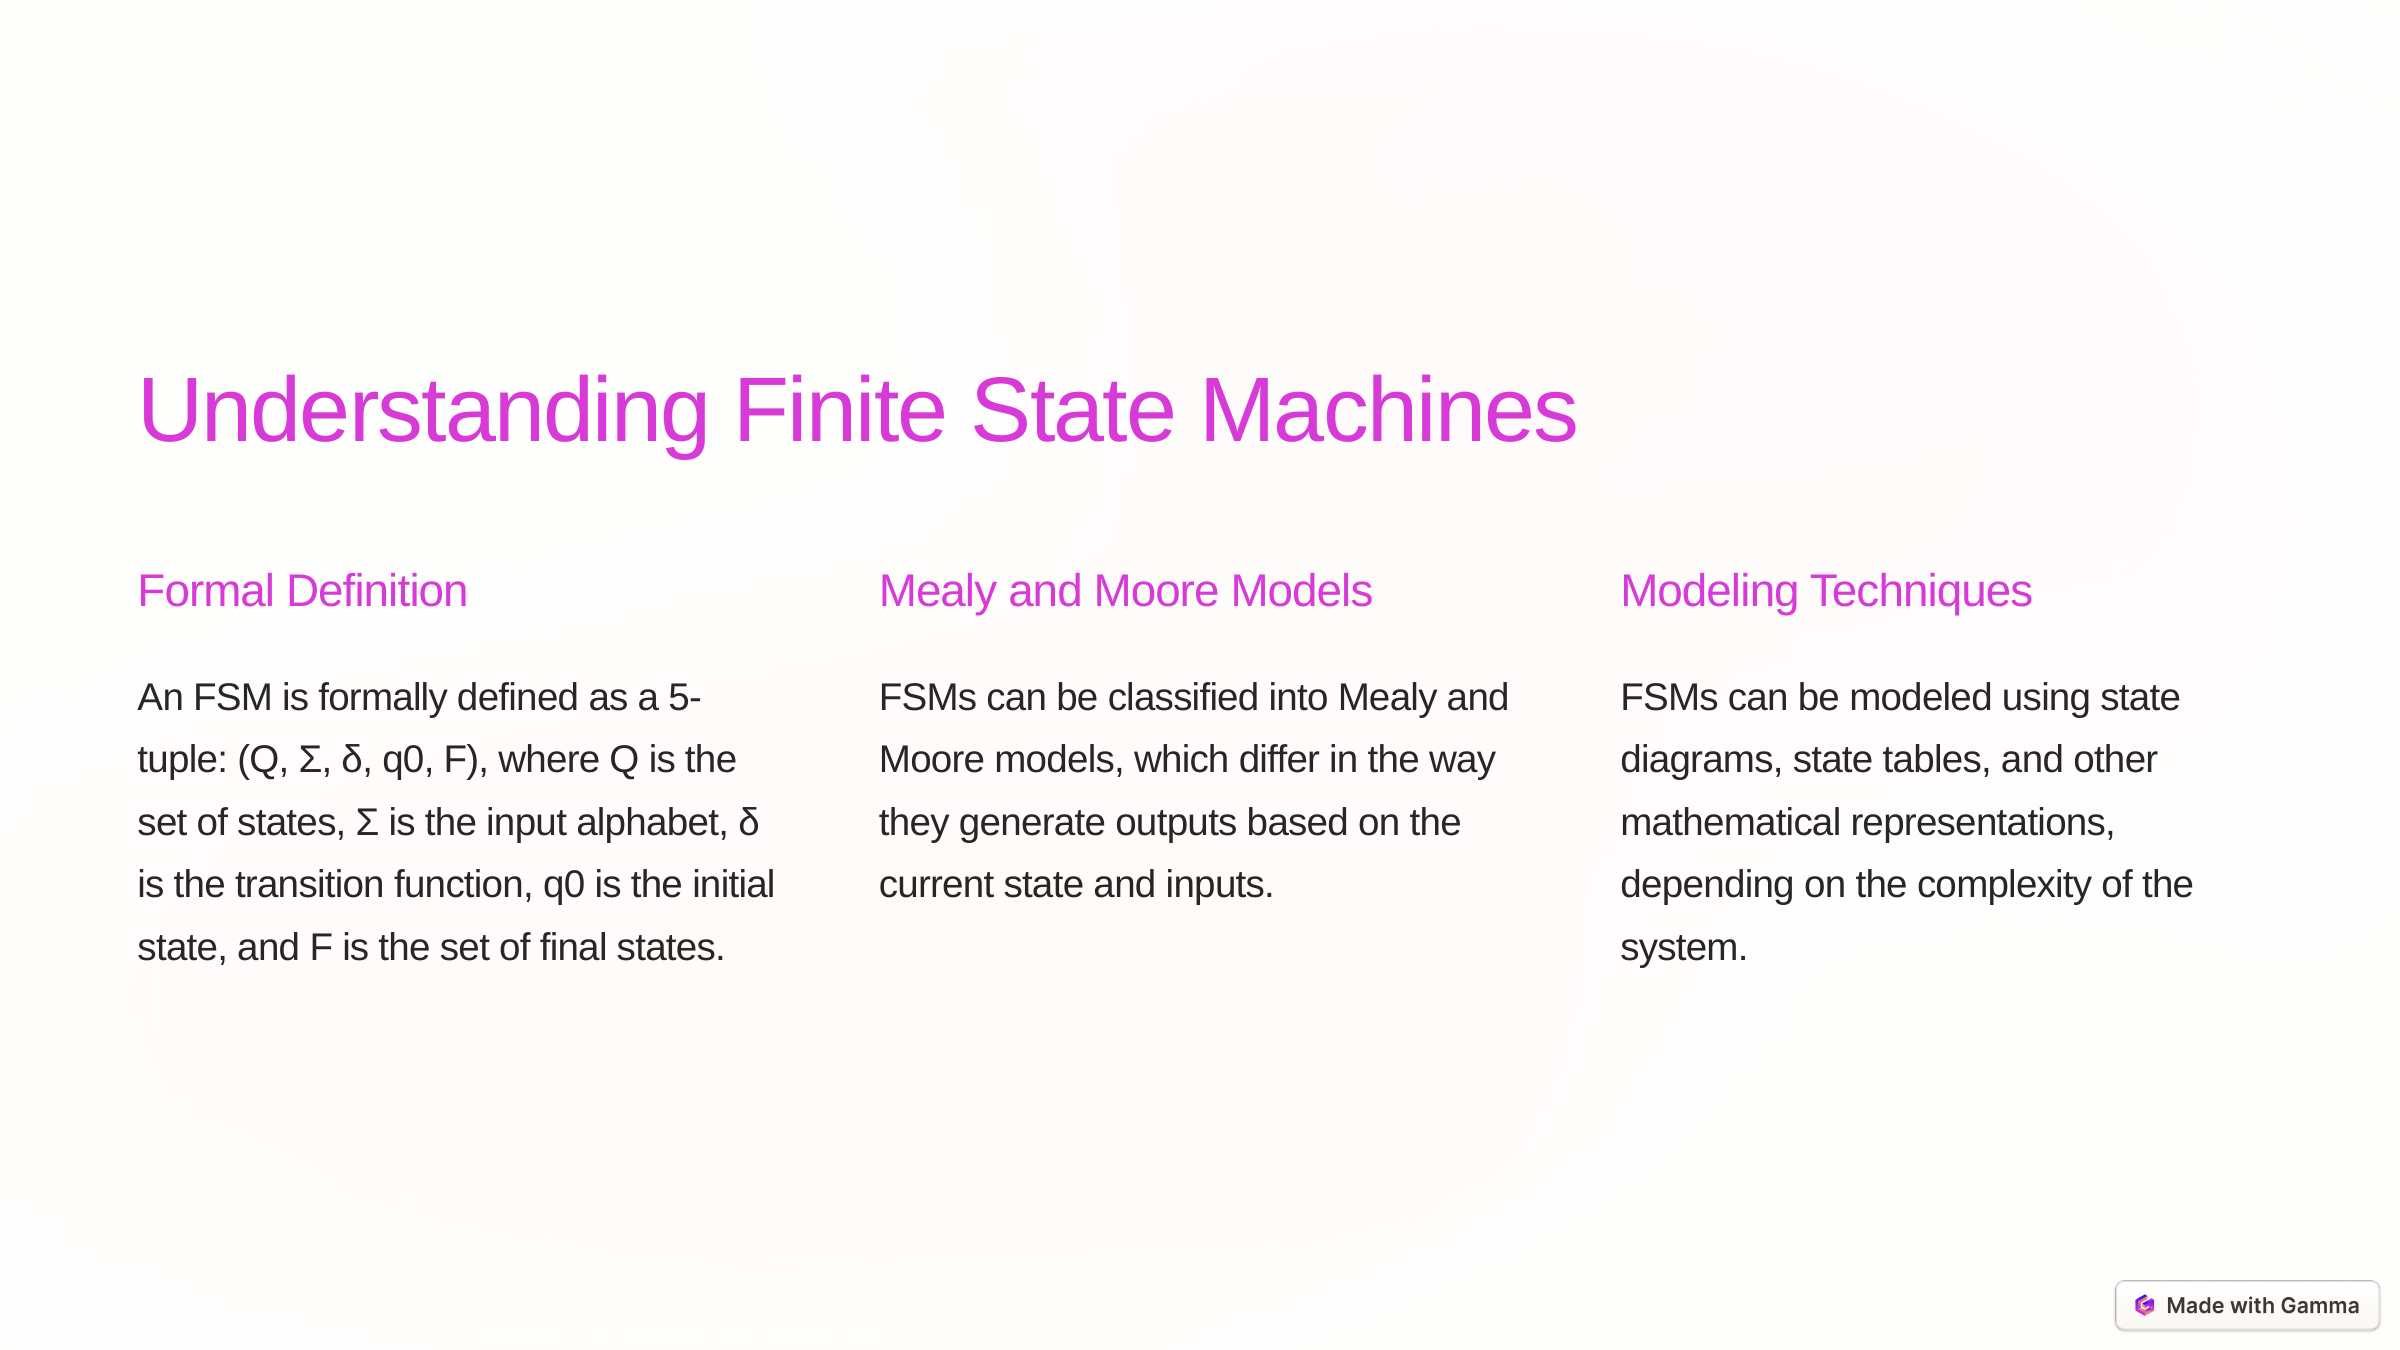

Understanding Finite State Machines
Formal Definition
Mealy and Moore Models
Modeling Techniques
An FSM is formally defined as a 5-tuple: (Q, Σ, δ, q0, F), where Q is the set of states, Σ is the input alphabet, δ is the transition function, q0 is the initial state, and F is the set of final states.
FSMs can be classified into Mealy and Moore models, which differ in the way they generate outputs based on the current state and inputs.
FSMs can be modeled using state diagrams, state tables, and other mathematical representations, depending on the complexity of the system.